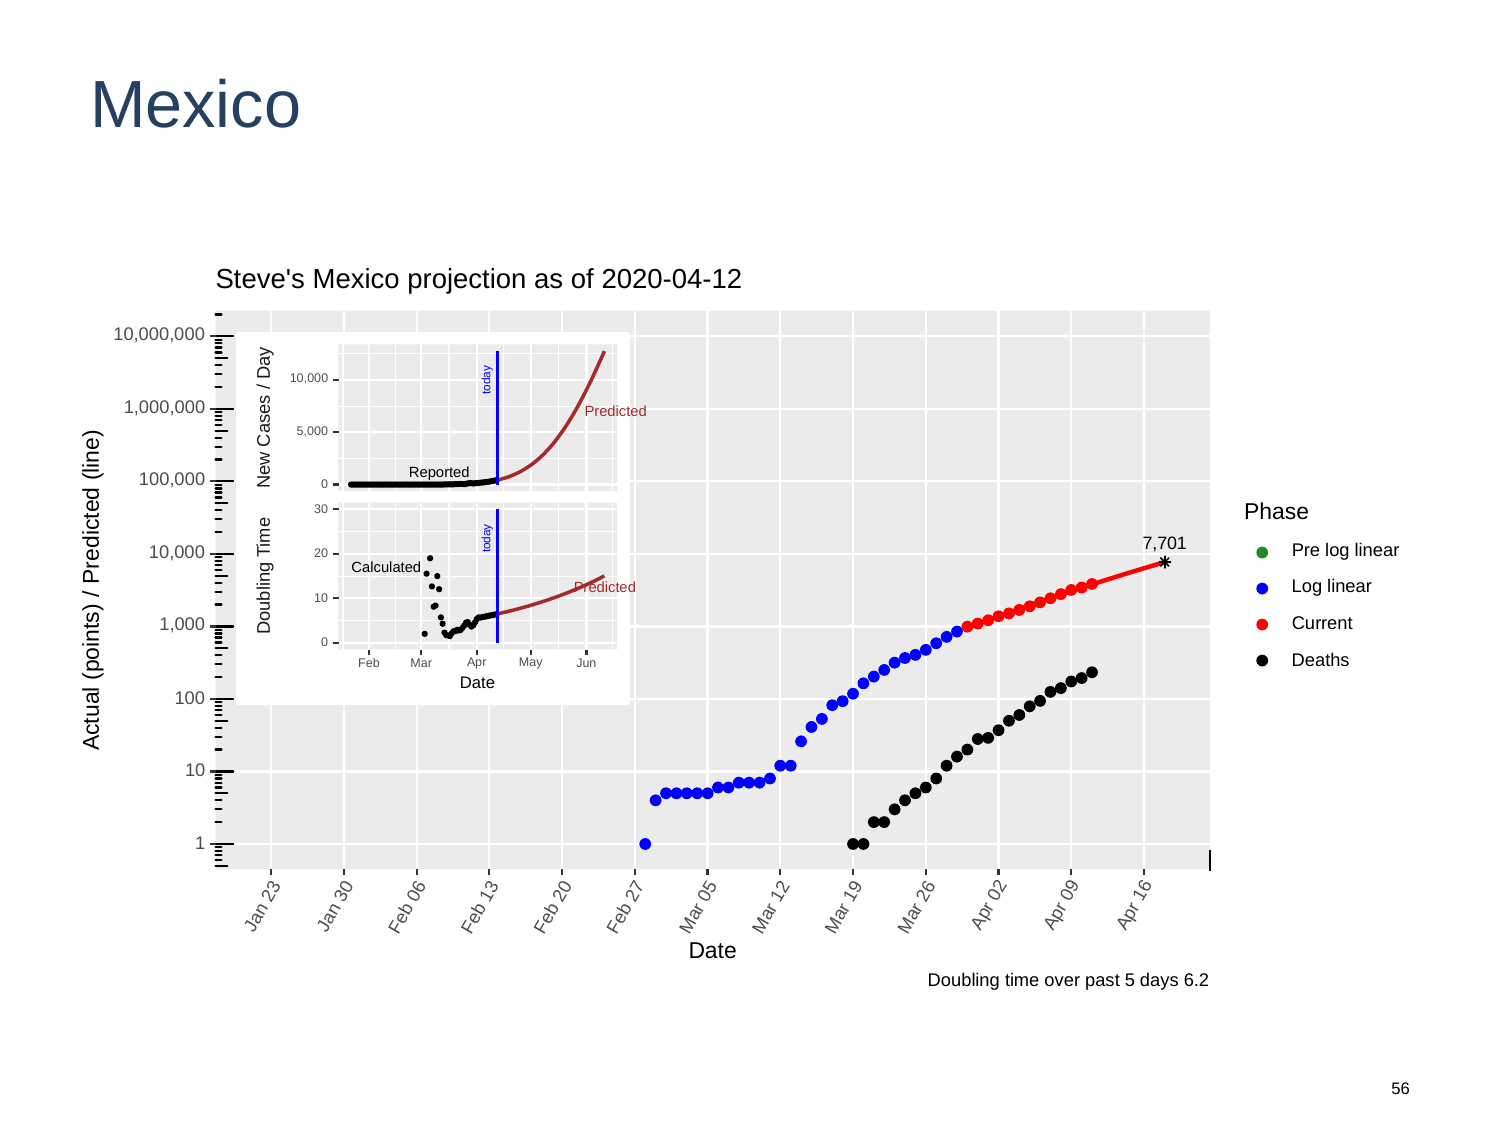

# Mexico

Steve's Mexico projection as of 2020-04-12

10,000,000

10,000

today

1,000,000

Predicted

New Cases / Day

5,000

Reported
100,000

0

Phase
30

today

7,701
Pre log linear
10,000

20

Calculated

Doubling Time

Log linear

Actual (points) / Predicted (line)

Predicted

10

1,000
Current

0

Deaths

May
Apr

Jun
Feb
Mar

Date

100

10

1

Apr 02
Apr 09
Apr 16
Jan 23
Jan 30
Mar 05
Mar 19
Mar 26
Feb 13
Mar 12
Feb 06
Feb 20
Feb 27
Date
Doubling time over past 5 days 6.2
56